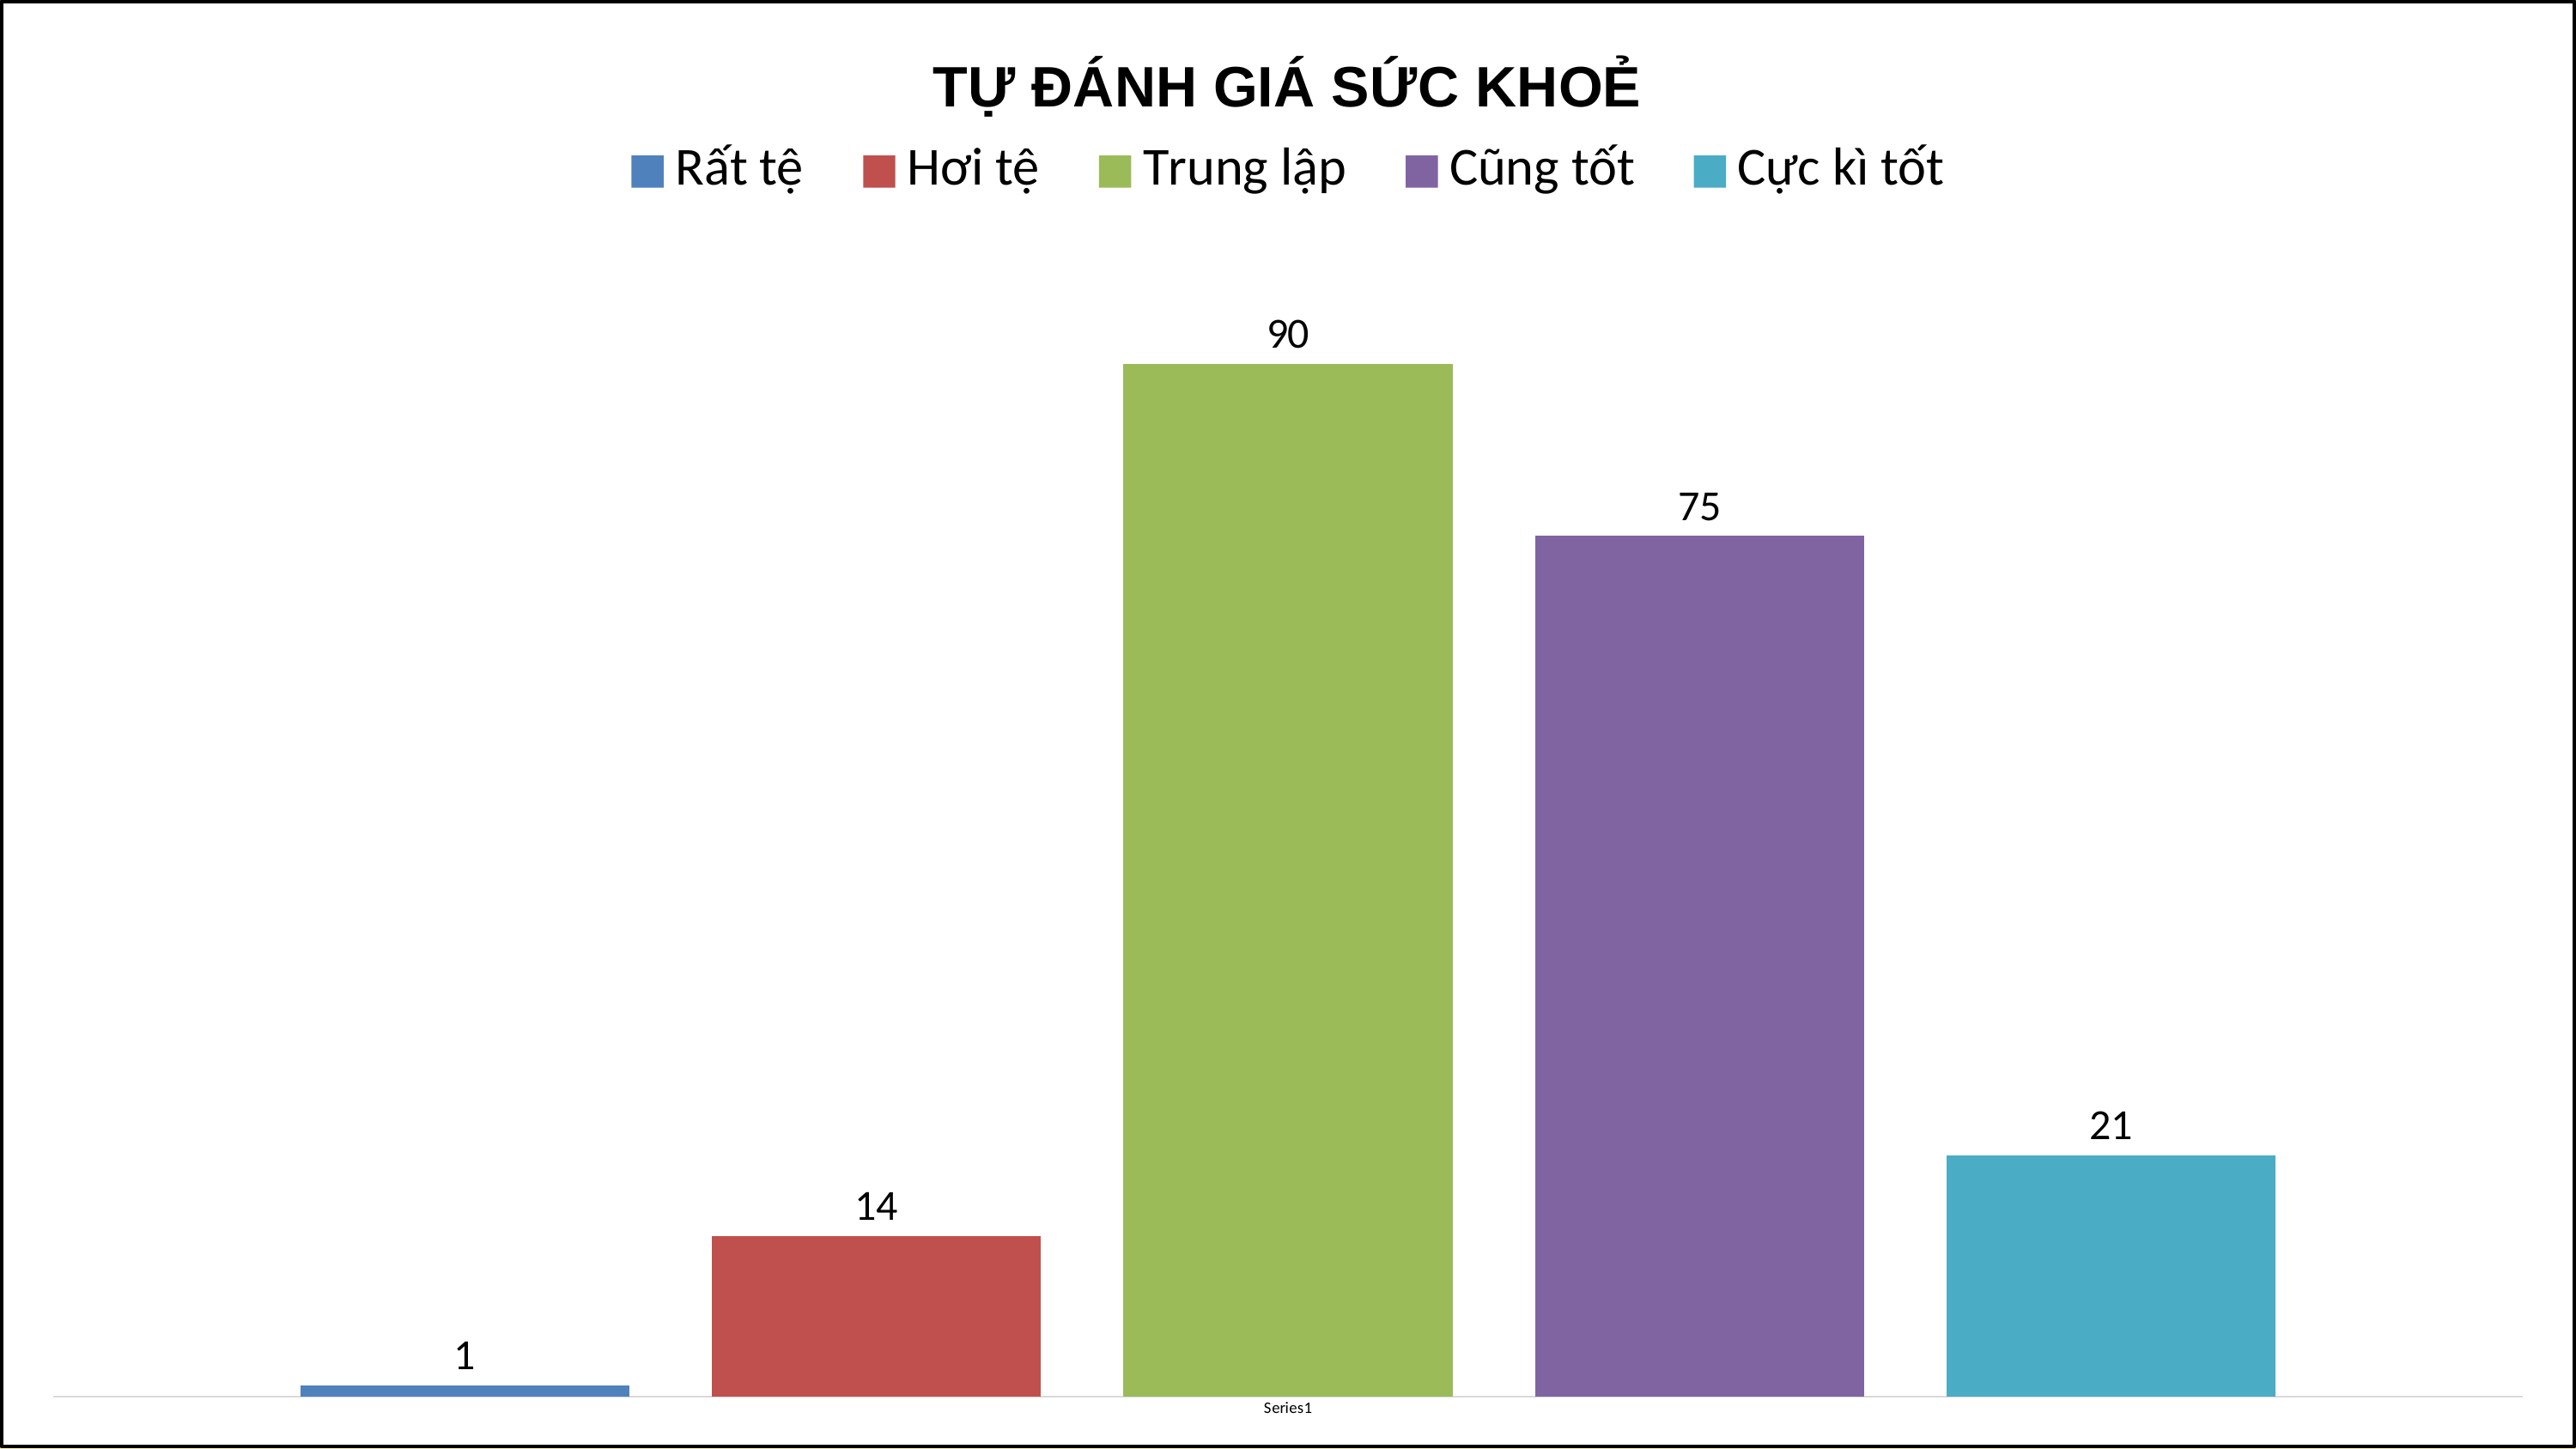

### Chart: TỰ ĐÁNH GIÁ SỨC KHOẺ

| Category | Rất tệ | Hơi tệ | Trung lập | Cũng tốt | Cực kì tốt |
|---|---|---|---|---|---|
|  | 1.0 | 14.0 | 90.0 | 75.0 | 21.0 |